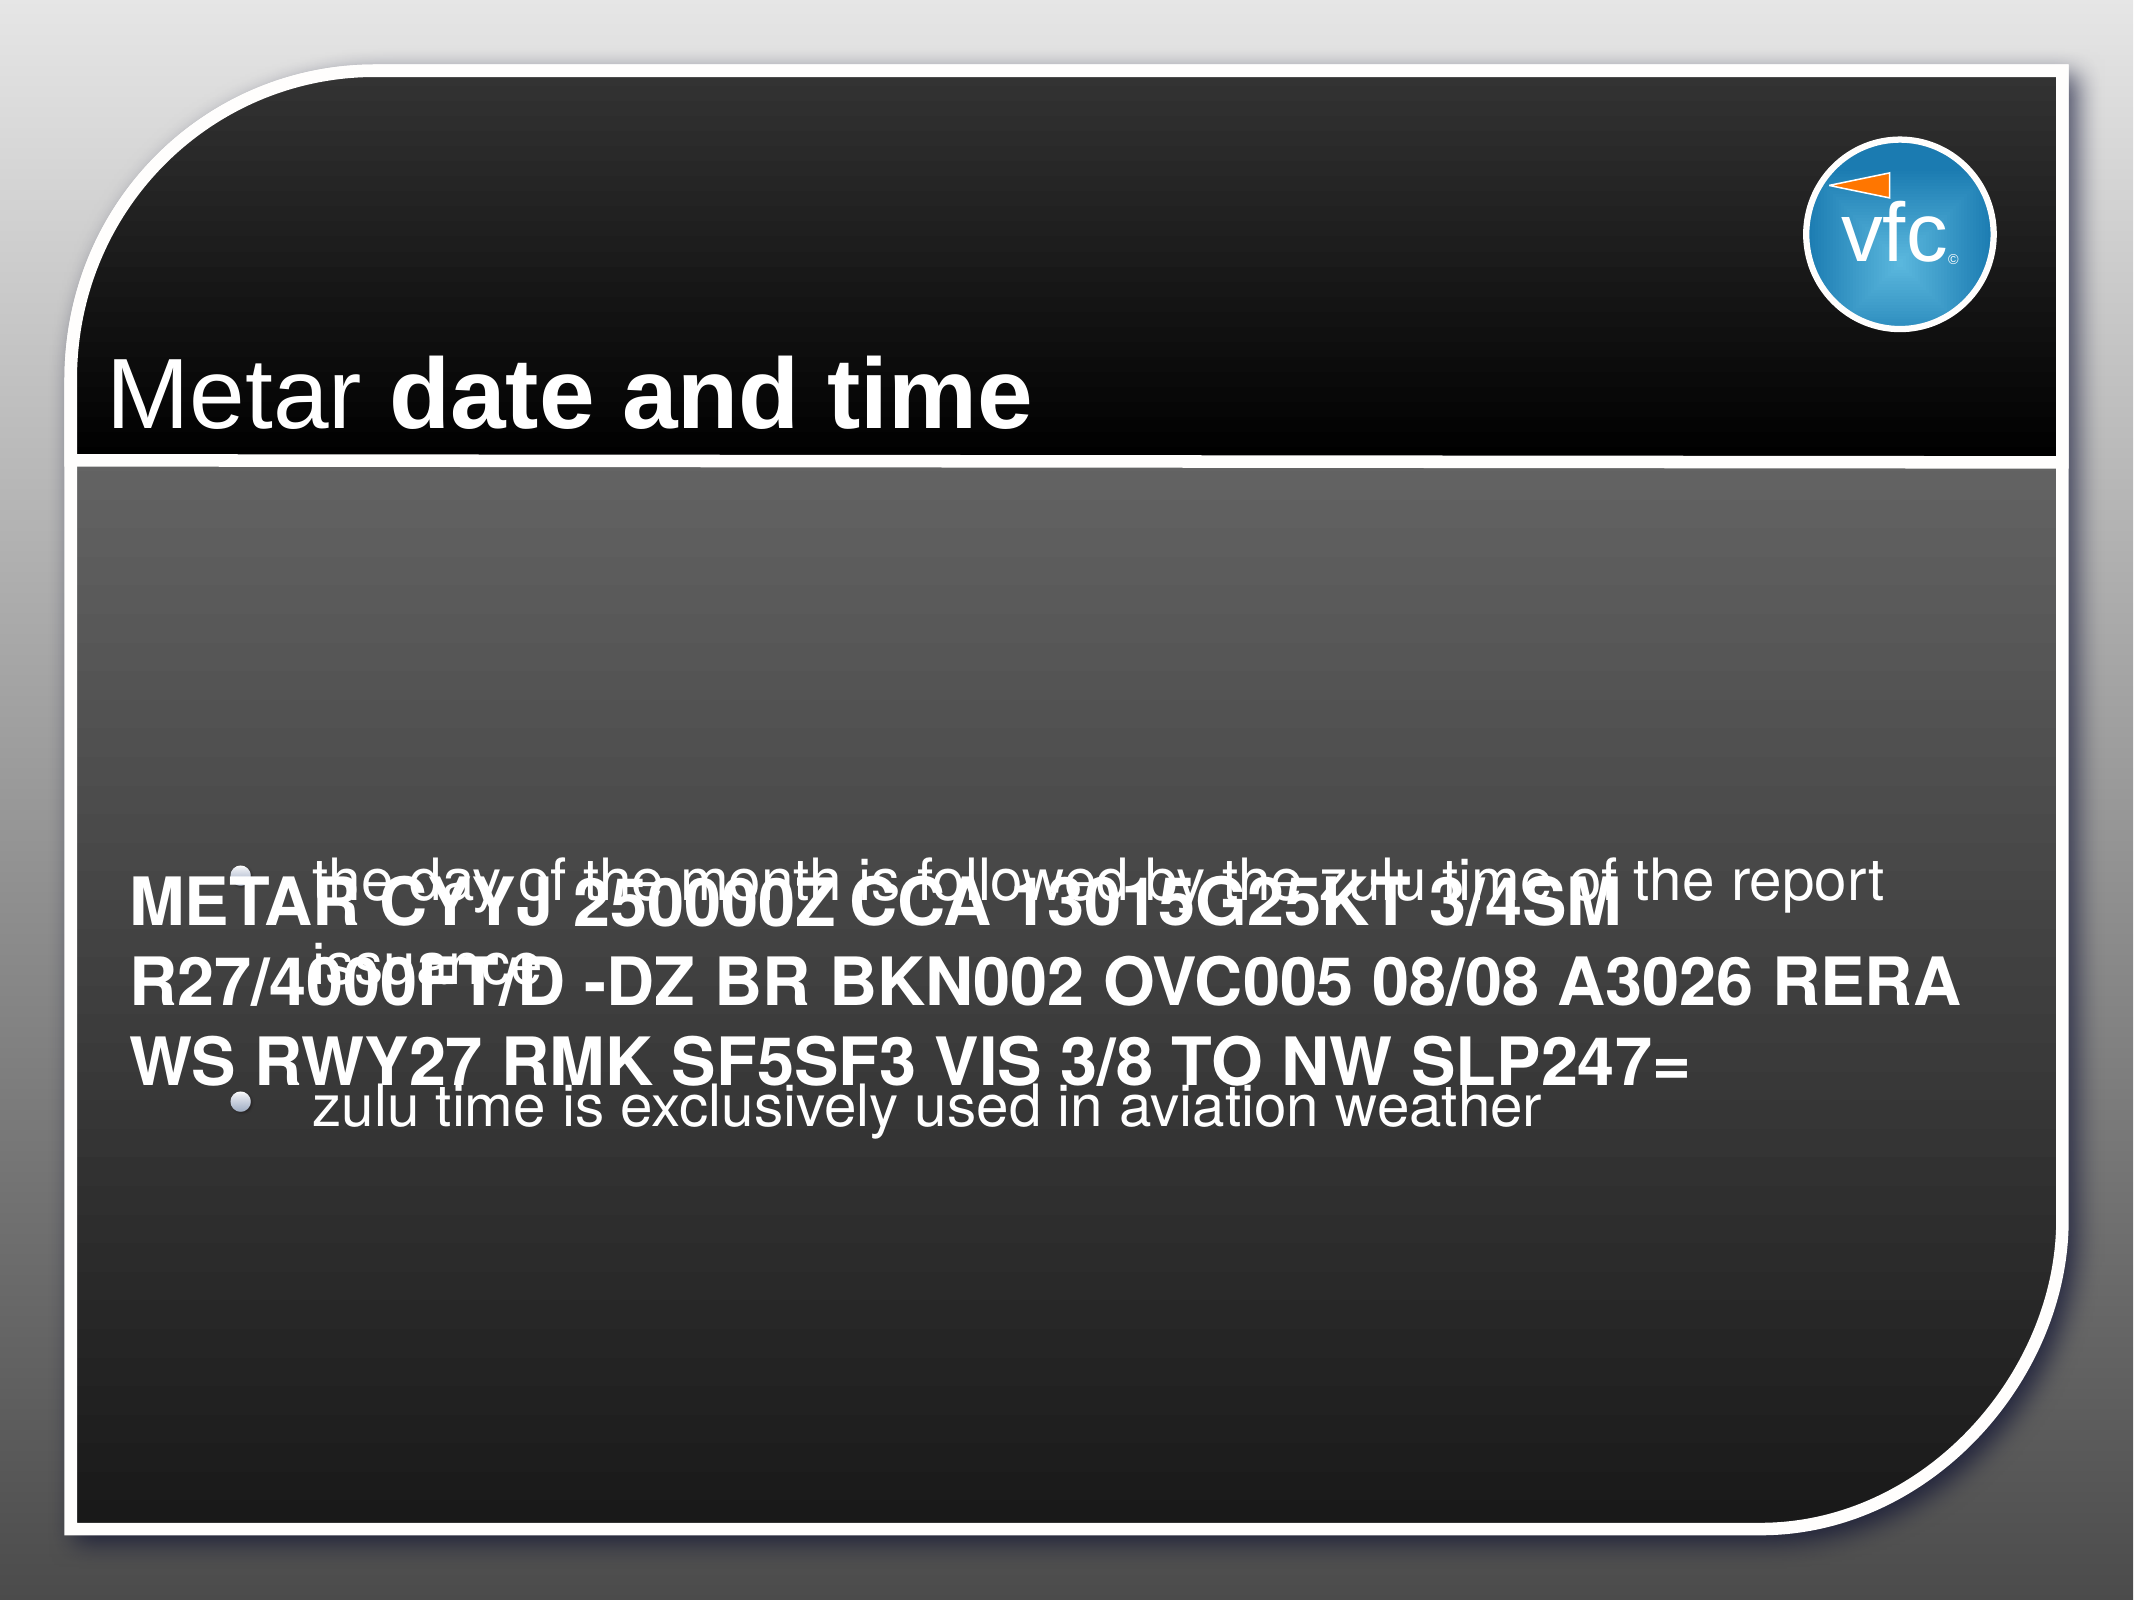

vfc©

# Metar date and time
the day of the month is followed by the zulu time of the report issuance
zulu time is exclusively used in aviation weather

METAR CYYJ                CCA 13015G25KT 3/4SM R27/4000FT/D -DZ BR BKN002 OVC005 08/08 A3026 RERA WS RWY27 RMK SF5SF3 VIS 3/8 TO NW SLP247=
250000Z